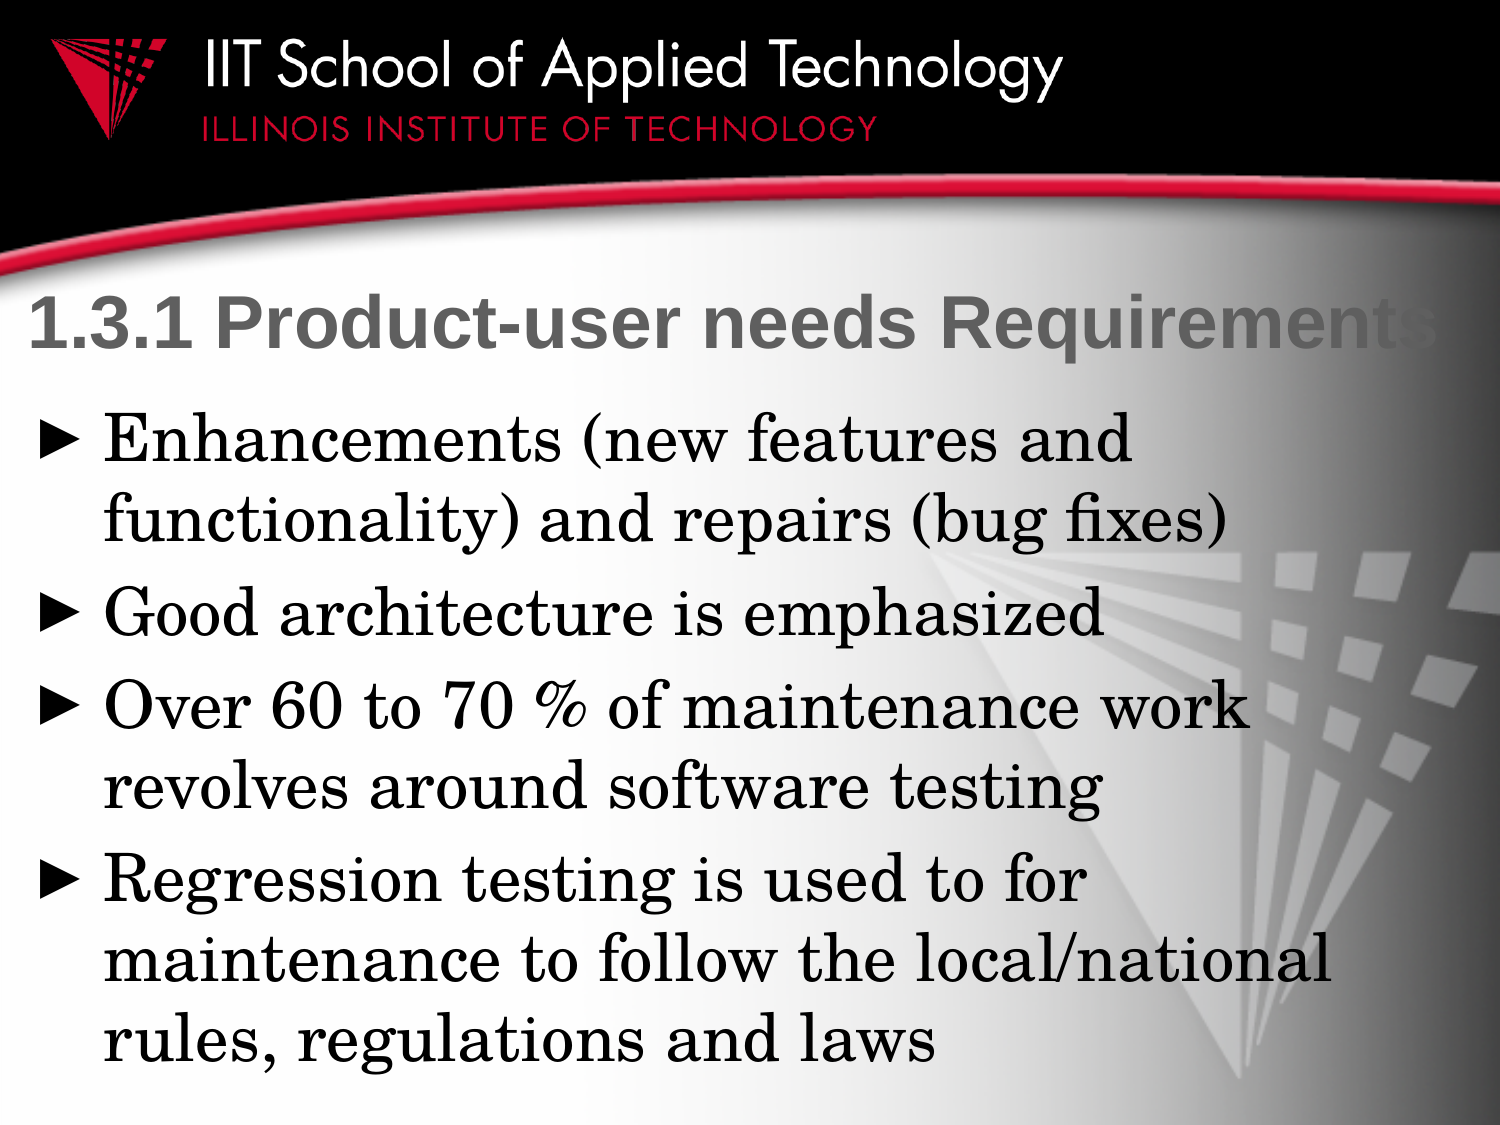

# 1.3.1 Product-user needs Requirements
Enhancements (new features and functionality) and repairs (bug fixes)
Good architecture is emphasized
Over 60 to 70 % of maintenance work revolves around software testing
Regression testing is used to for maintenance to follow the local/national rules, regulations and laws